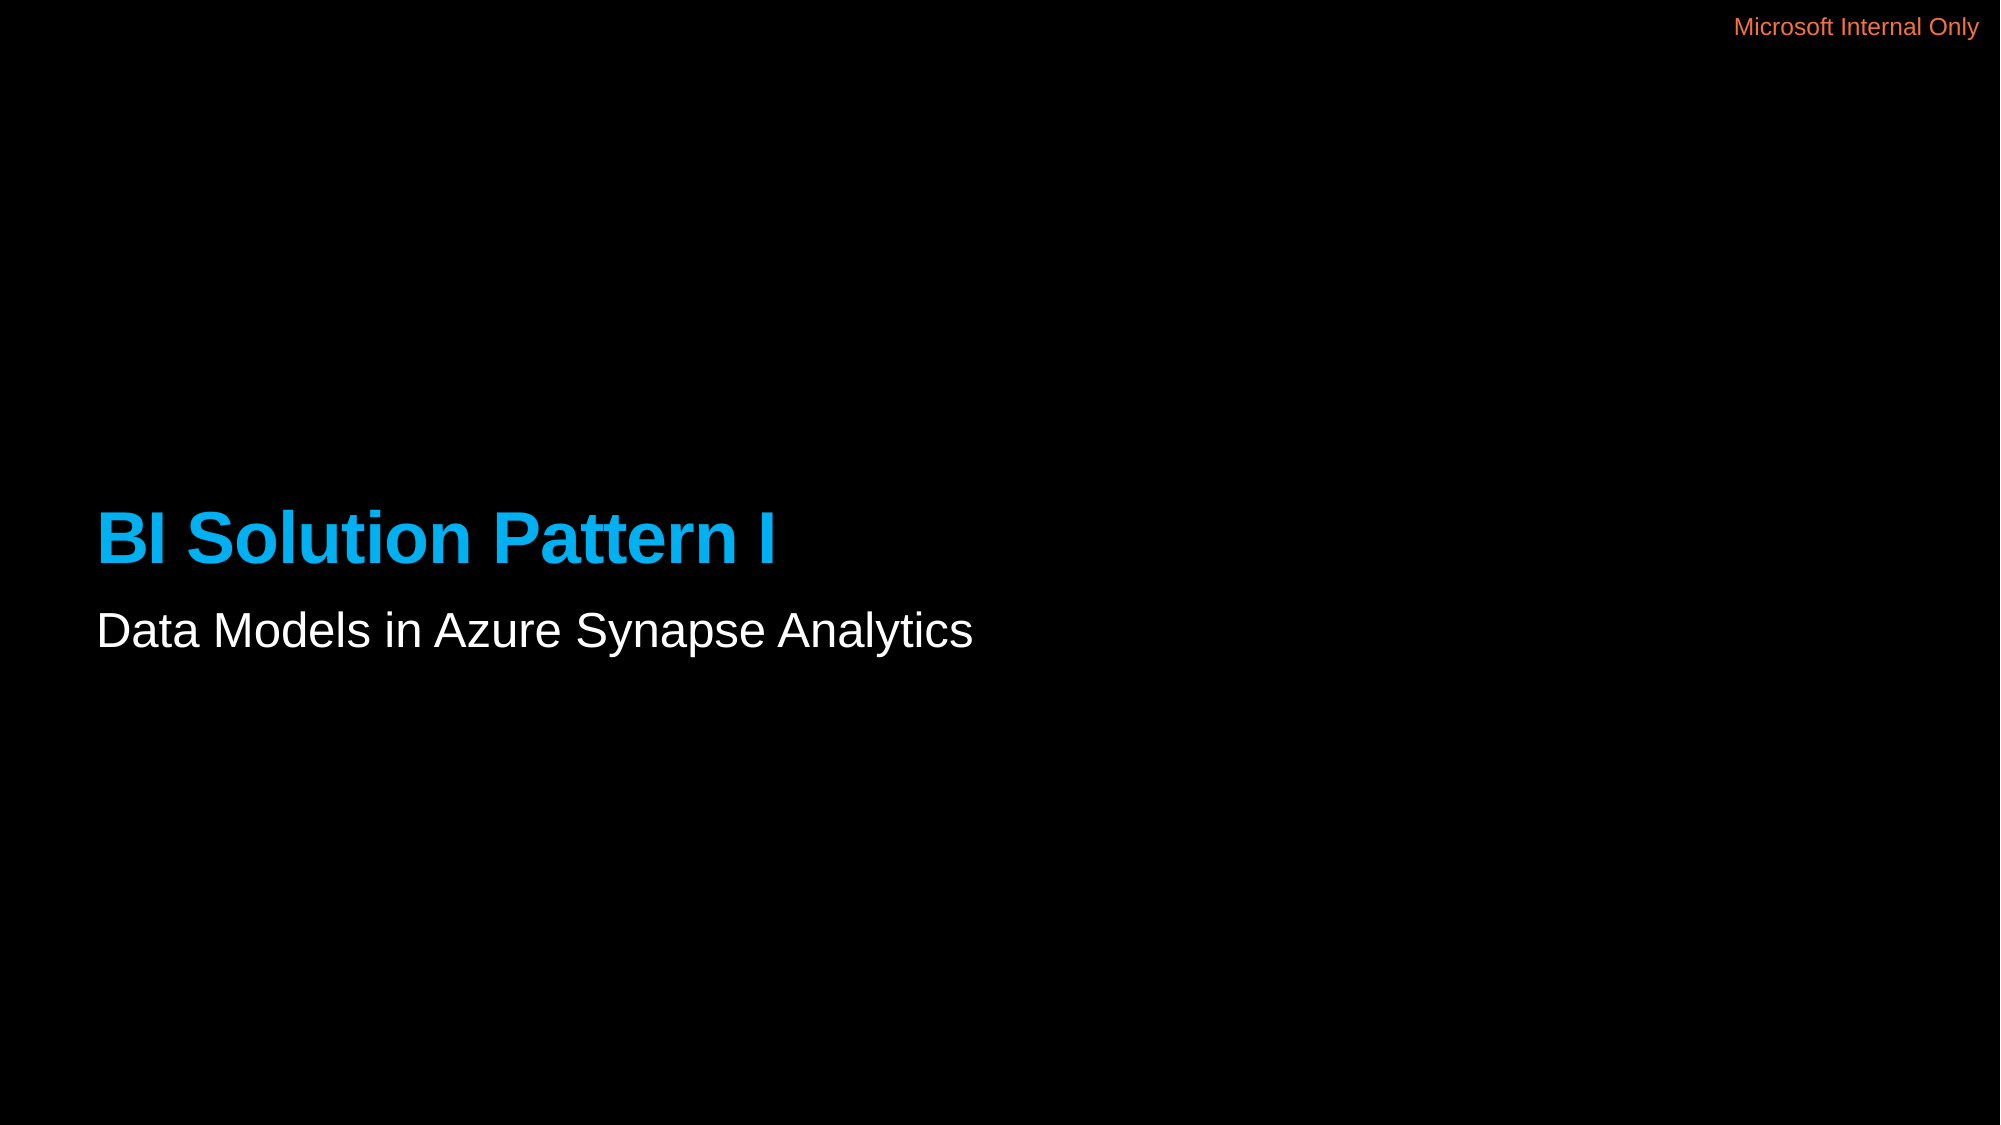

# BI Solution Pattern I
Data Models in Azure Synapse Analytics